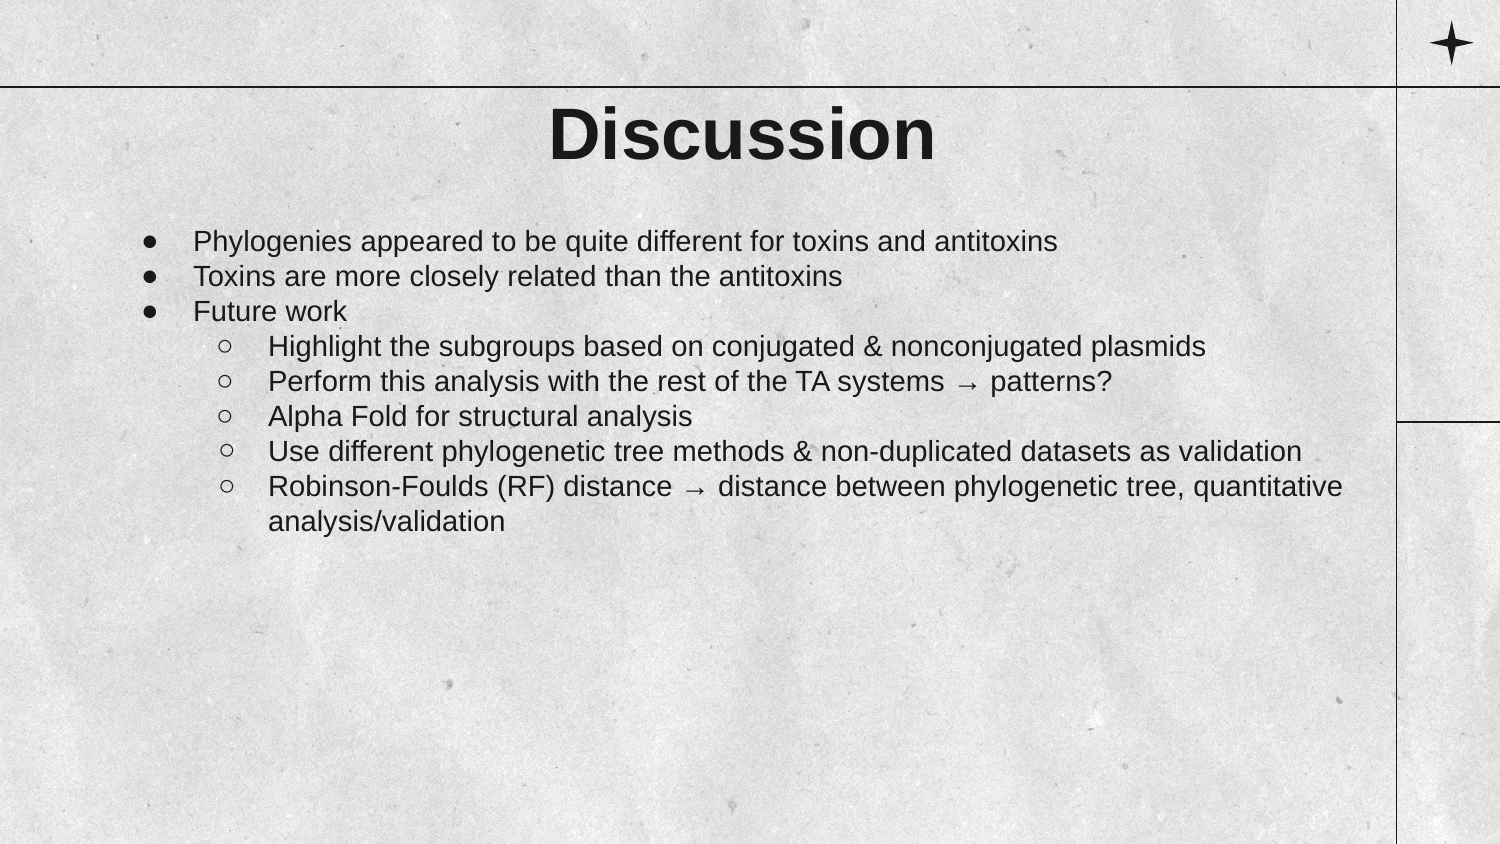

# Discussion
Phylogenies appeared to be quite different for toxins and antitoxins
Toxins are more closely related than the antitoxins
Future work
Highlight the subgroups based on conjugated & nonconjugated plasmids
Perform this analysis with the rest of the TA systems → patterns?
Alpha Fold for structural analysis
Use different phylogenetic tree methods & non-duplicated datasets as validation
Robinson-Foulds (RF) distance → distance between phylogenetic tree, quantitative analysis/validation